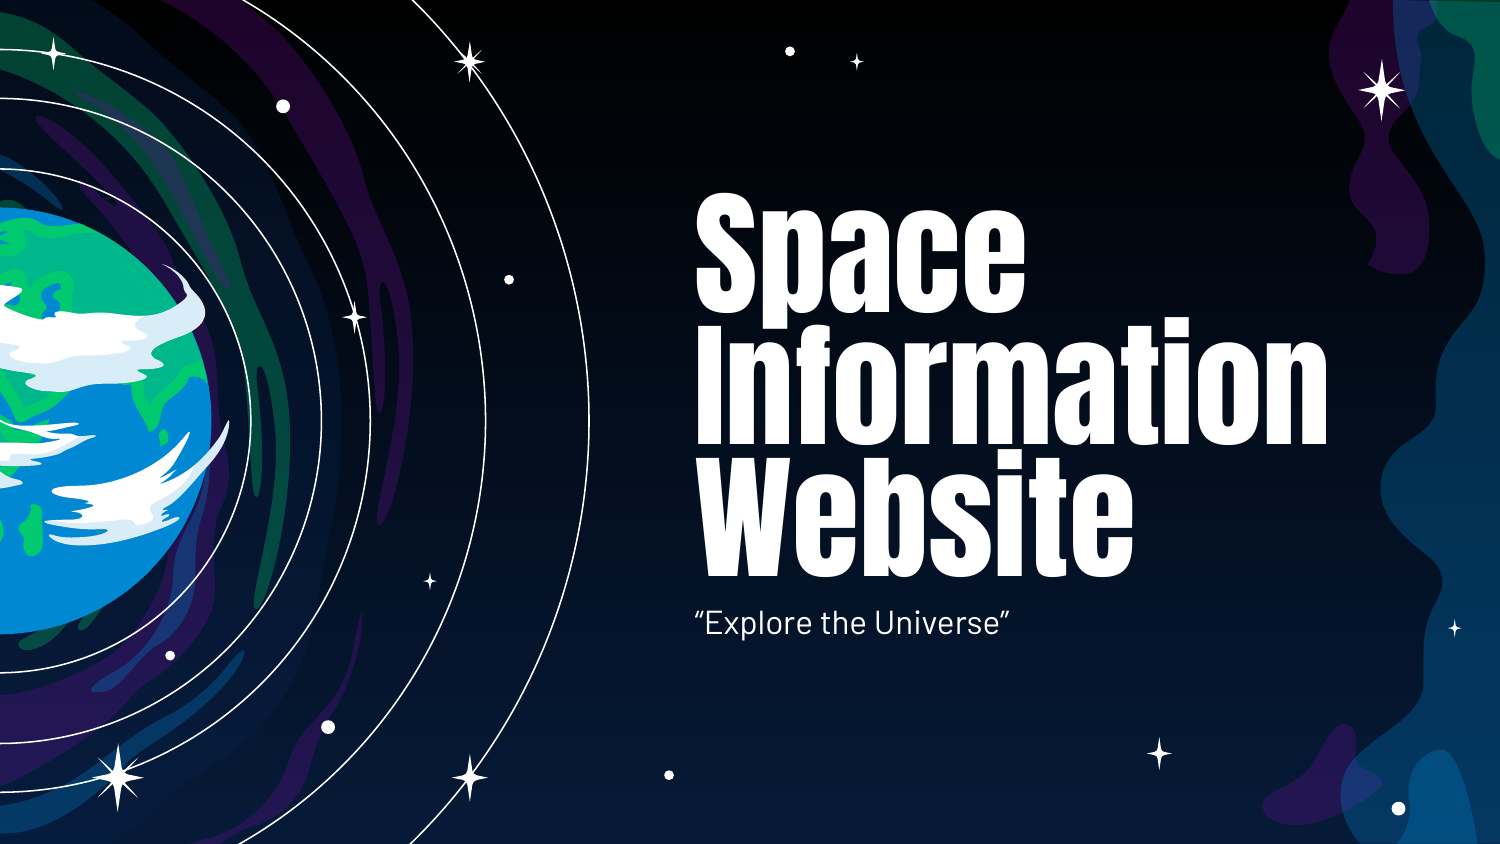

# Space Information Website

“Explore the Universe”